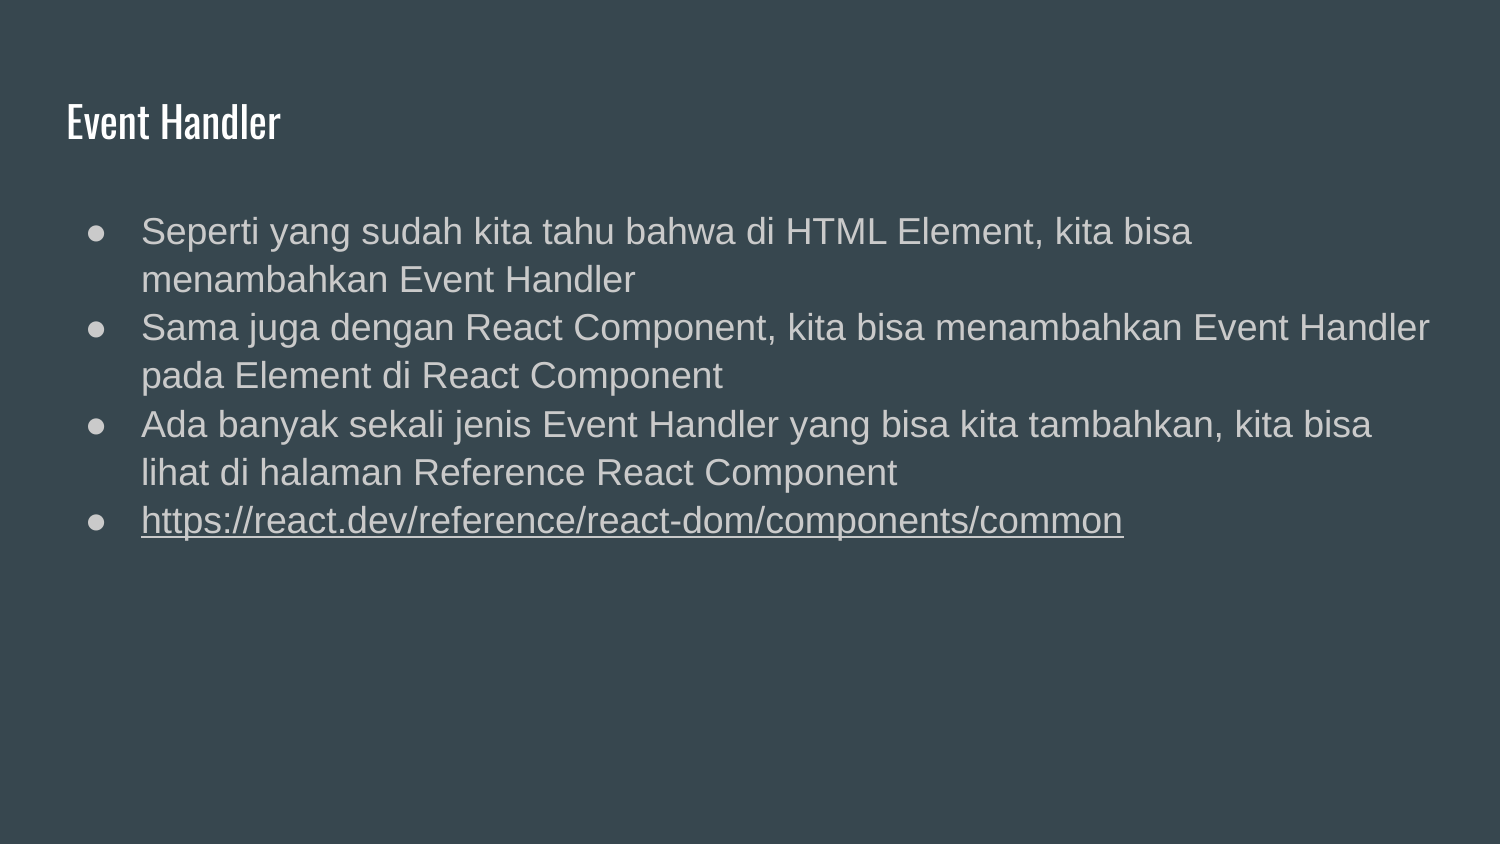

# Event Handler
Seperti yang sudah kita tahu bahwa di HTML Element, kita bisa menambahkan Event Handler
Sama juga dengan React Component, kita bisa menambahkan Event Handler pada Element di React Component
Ada banyak sekali jenis Event Handler yang bisa kita tambahkan, kita bisa lihat di halaman Reference React Component
https://react.dev/reference/react-dom/components/common